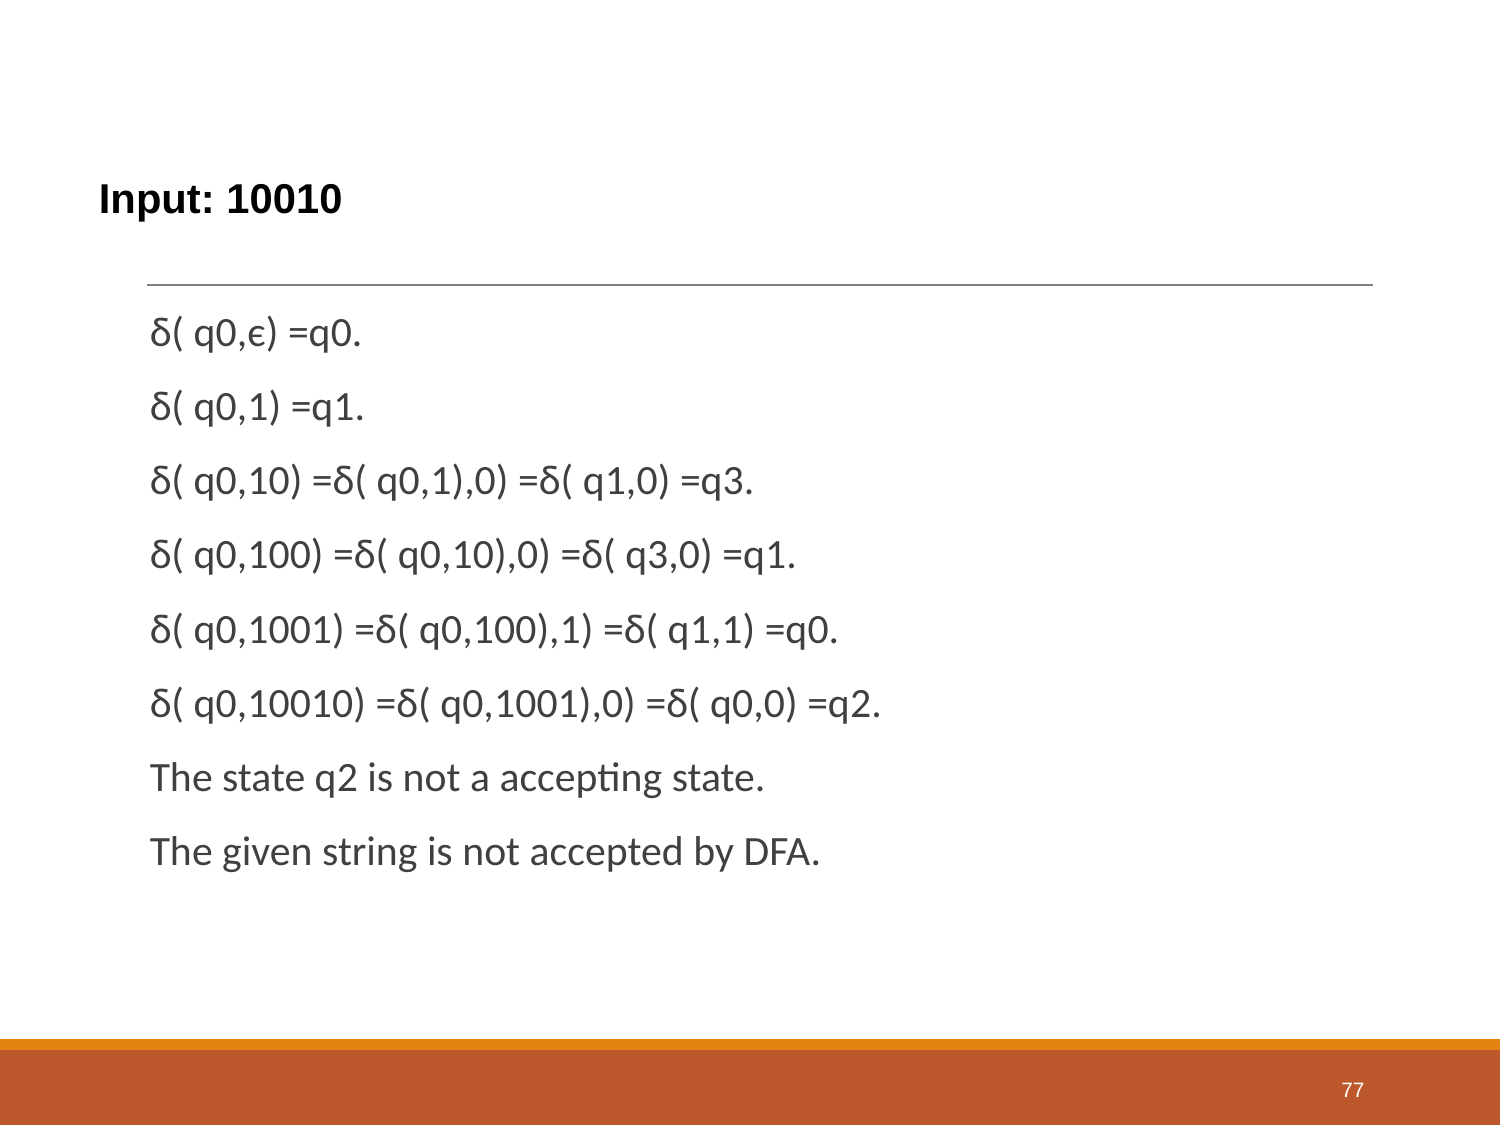

# Input: 10010
δ( q0,є) =q0.
δ( q0,1) =q1.
δ( q0,10) =δ( q0,1),0) =δ( q1,0) =q3.
δ( q0,100) =δ( q0,10),0) =δ( q3,0) =q1.
δ( q0,1001) =δ( q0,100),1) =δ( q1,1) =q0.
δ( q0,10010) =δ( q0,1001),0) =δ( q0,0) =q2.
The state q2 is not a accepting state.
The given string is not accepted by DFA.
77